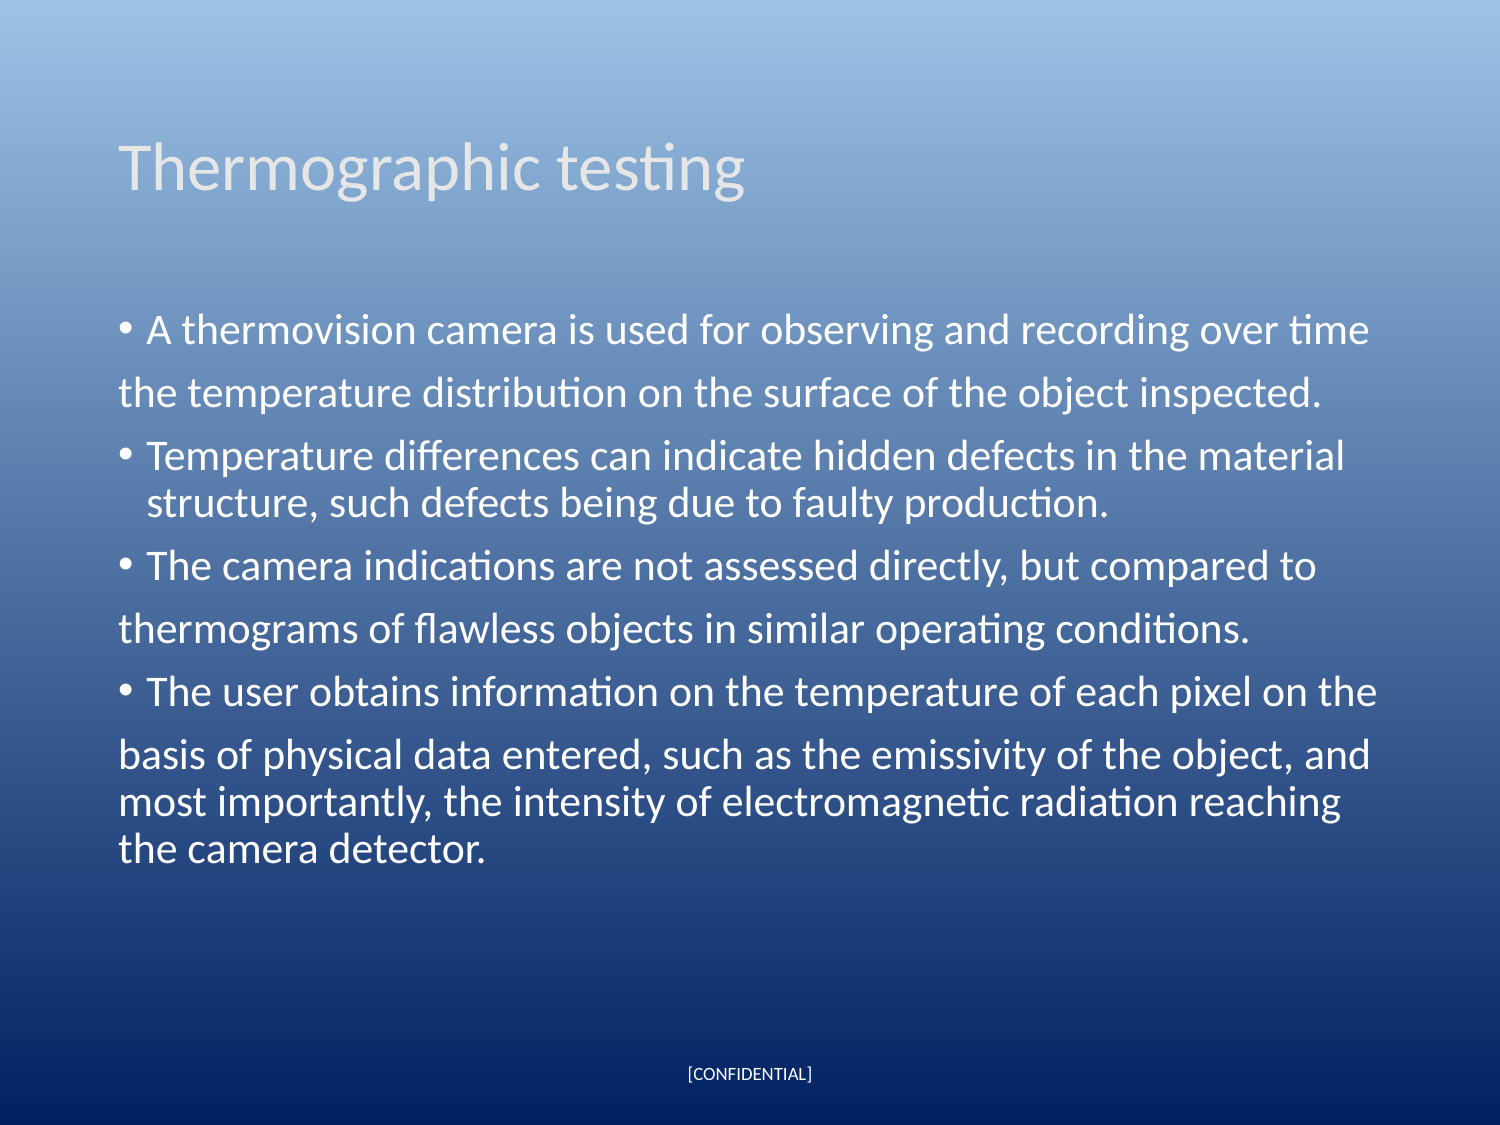

# Thermographic testing
A thermovision camera is used for observing and recording over time
the temperature distribution on the surface of the object inspected.
Temperature differences can indicate hidden defects in the material structure, such defects being due to faulty production.
The camera indications are not assessed directly, but compared to
thermograms of flawless objects in similar operating conditions.
The user obtains information on the temperature of each pixel on the
basis of physical data entered, such as the emissivity of the object, and most importantly, the intensity of electromagnetic radiation reaching the camera detector.
[CONFIDENTIAL]